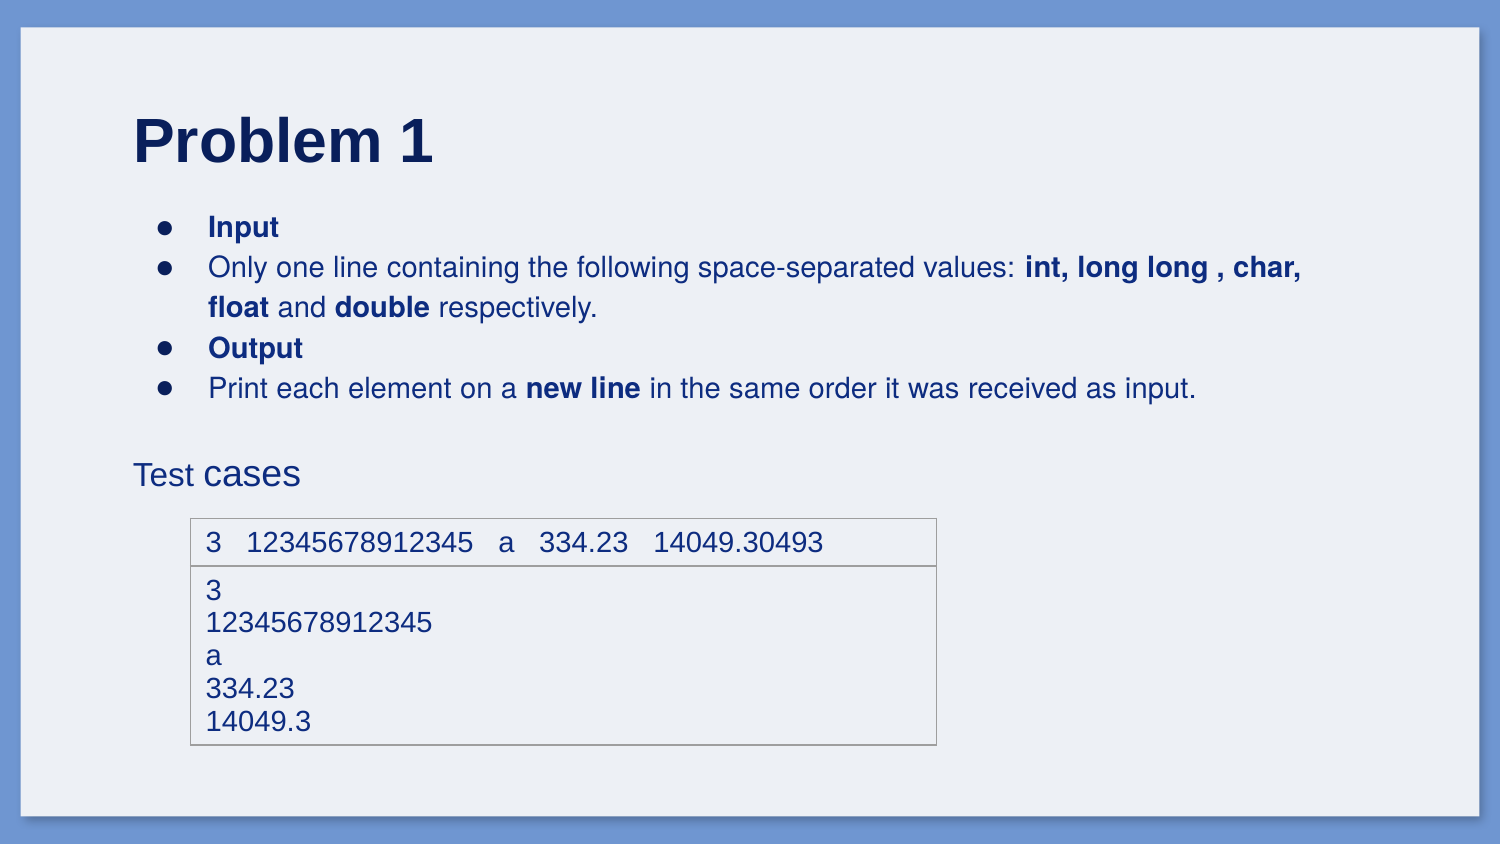

# Problem 1
Input
Only one line containing the following space-separated values: int, long long , char, float and double respectively.
Output
Print each element on a new line in the same order it was received as input.
Test cases
| 3 12345678912345 a 334.23 14049.30493 |
| --- |
| 3 12345678912345 a 334.23 14049.3 |